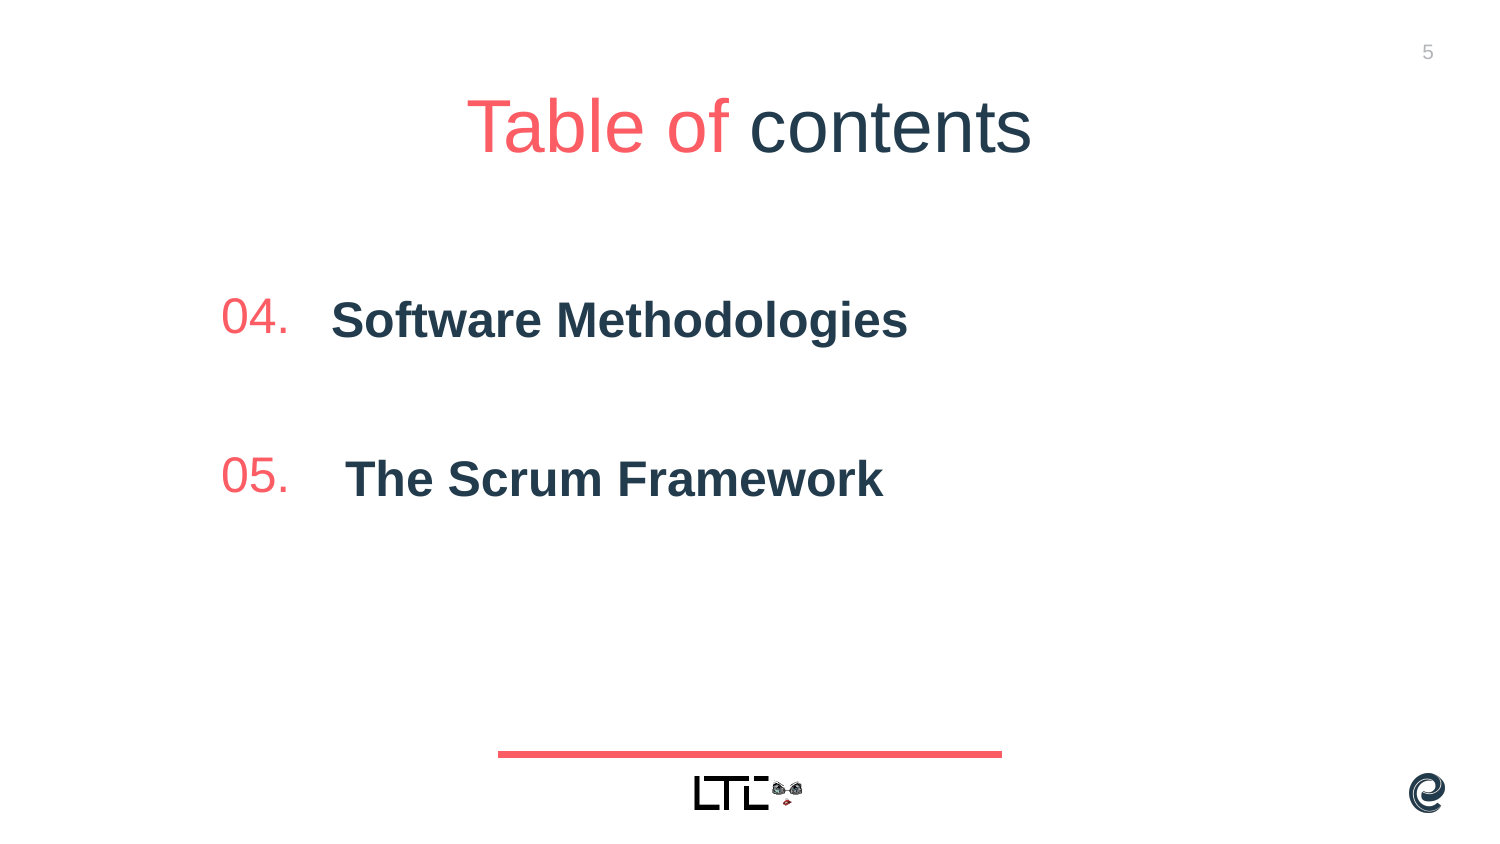

5
Table of contents
# 04.
Software Methodologies
05.
 The Scrum Framework